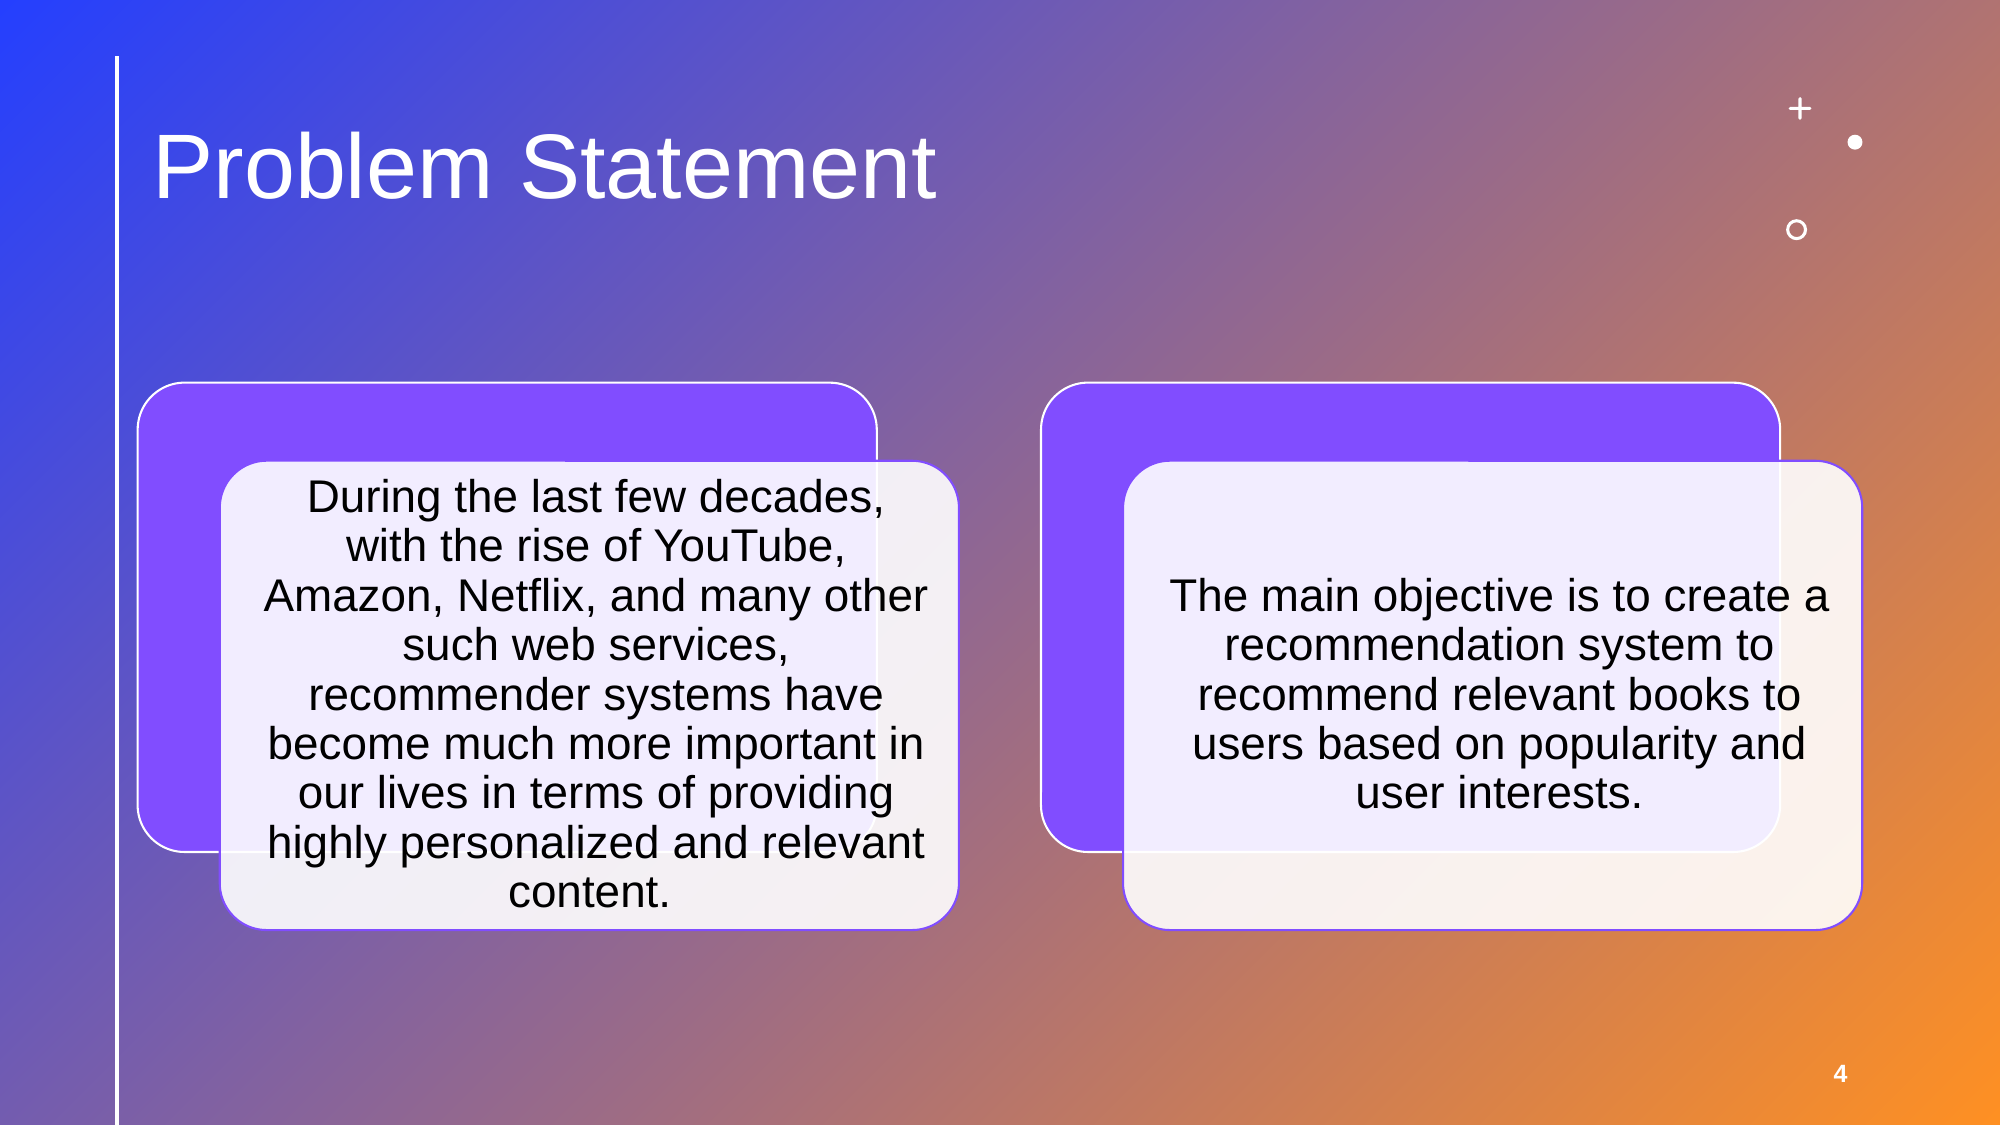

# Problem Statement

During the last few decades, with the rise of YouTube, Amazon, Netflix, and many other such web services, recommender systems have become much more important in our lives in terms of providing highly personalized and relevant content.
The main objective is to create a recommendation system to recommend relevant books to users based on popularity and user interests.
4